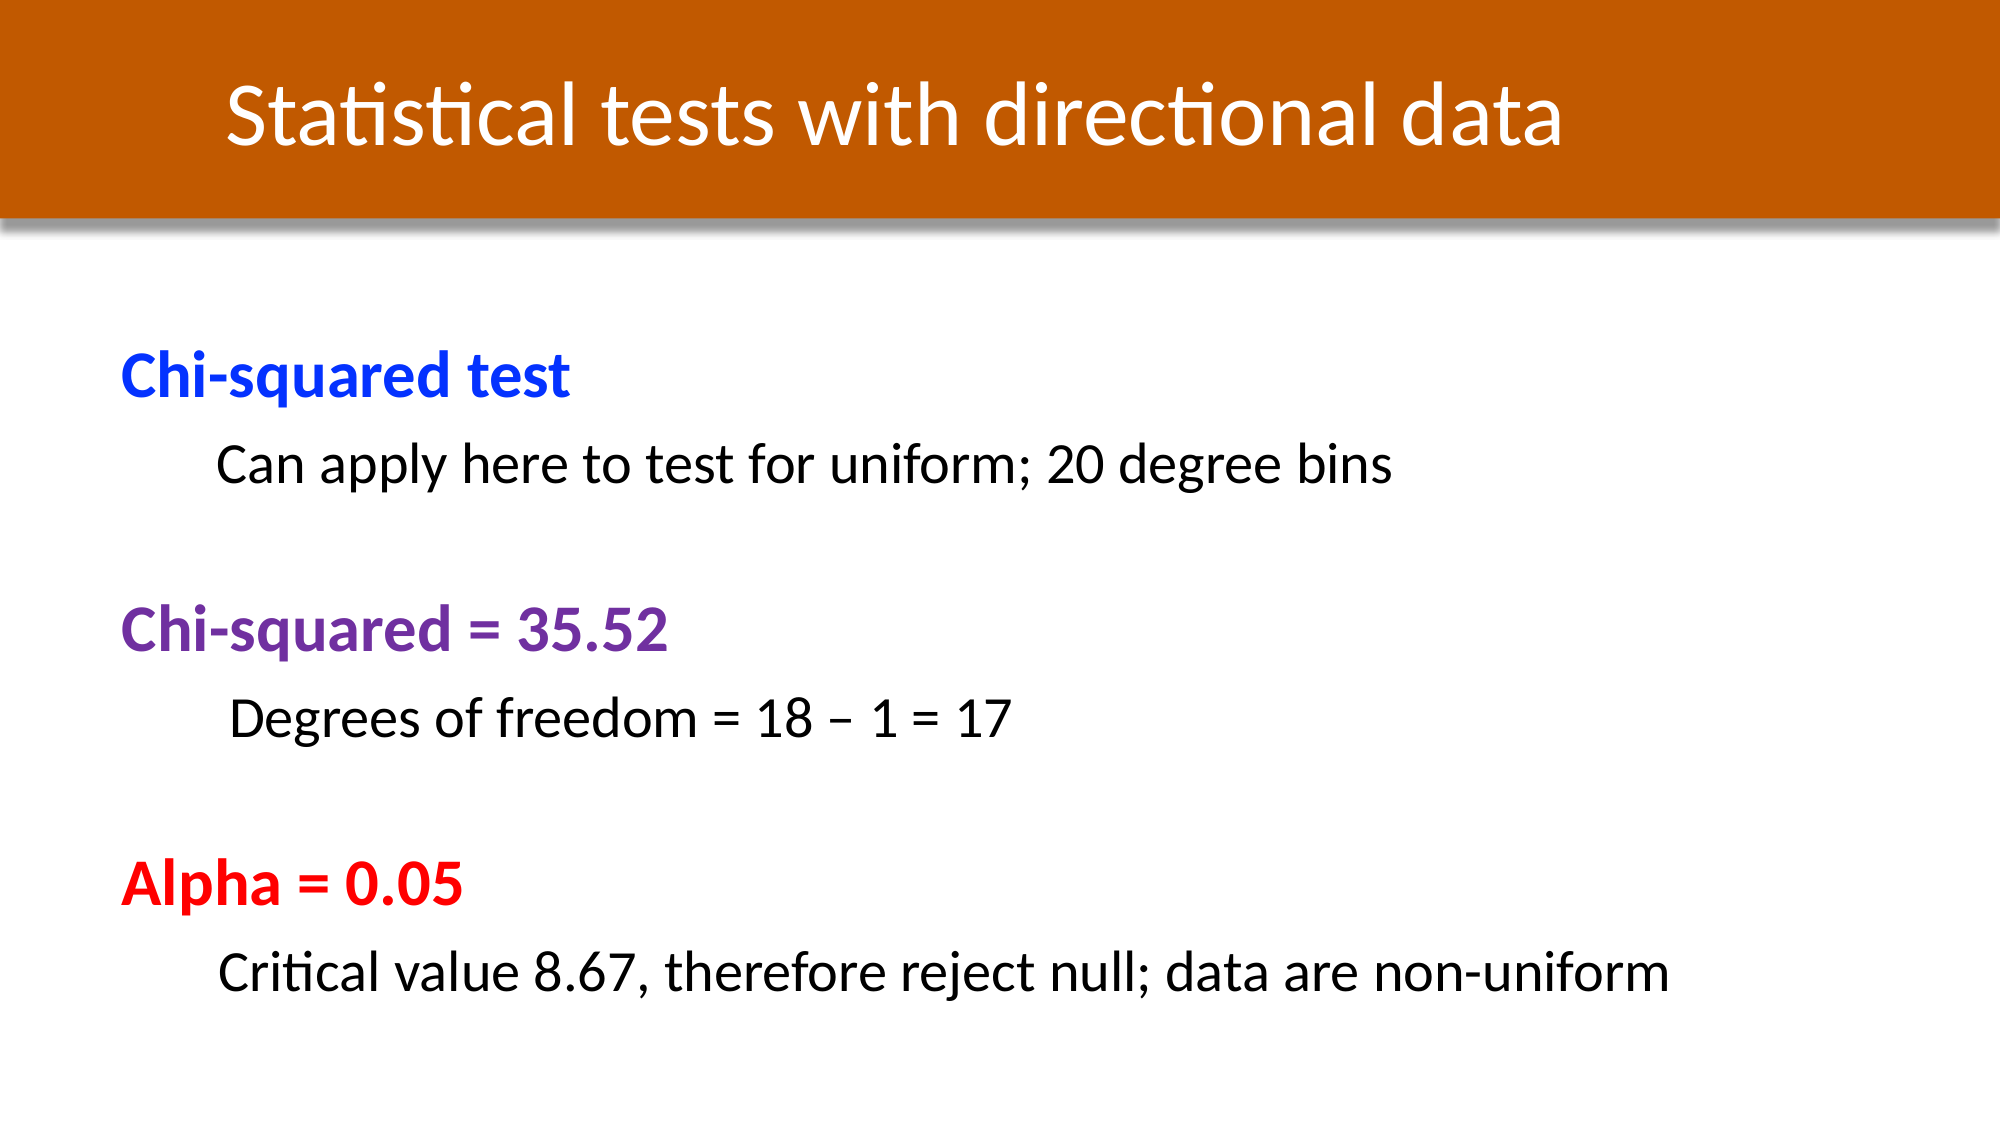

Statistical tests with directional data
Chi-squared test
Can apply here to test for uniform; 20 degree bins
Chi-squared = 35.52
Degrees of freedom = 18 – 1 = 17
Alpha = 0.05
Critical value 8.67, therefore reject null; data are non-uniform